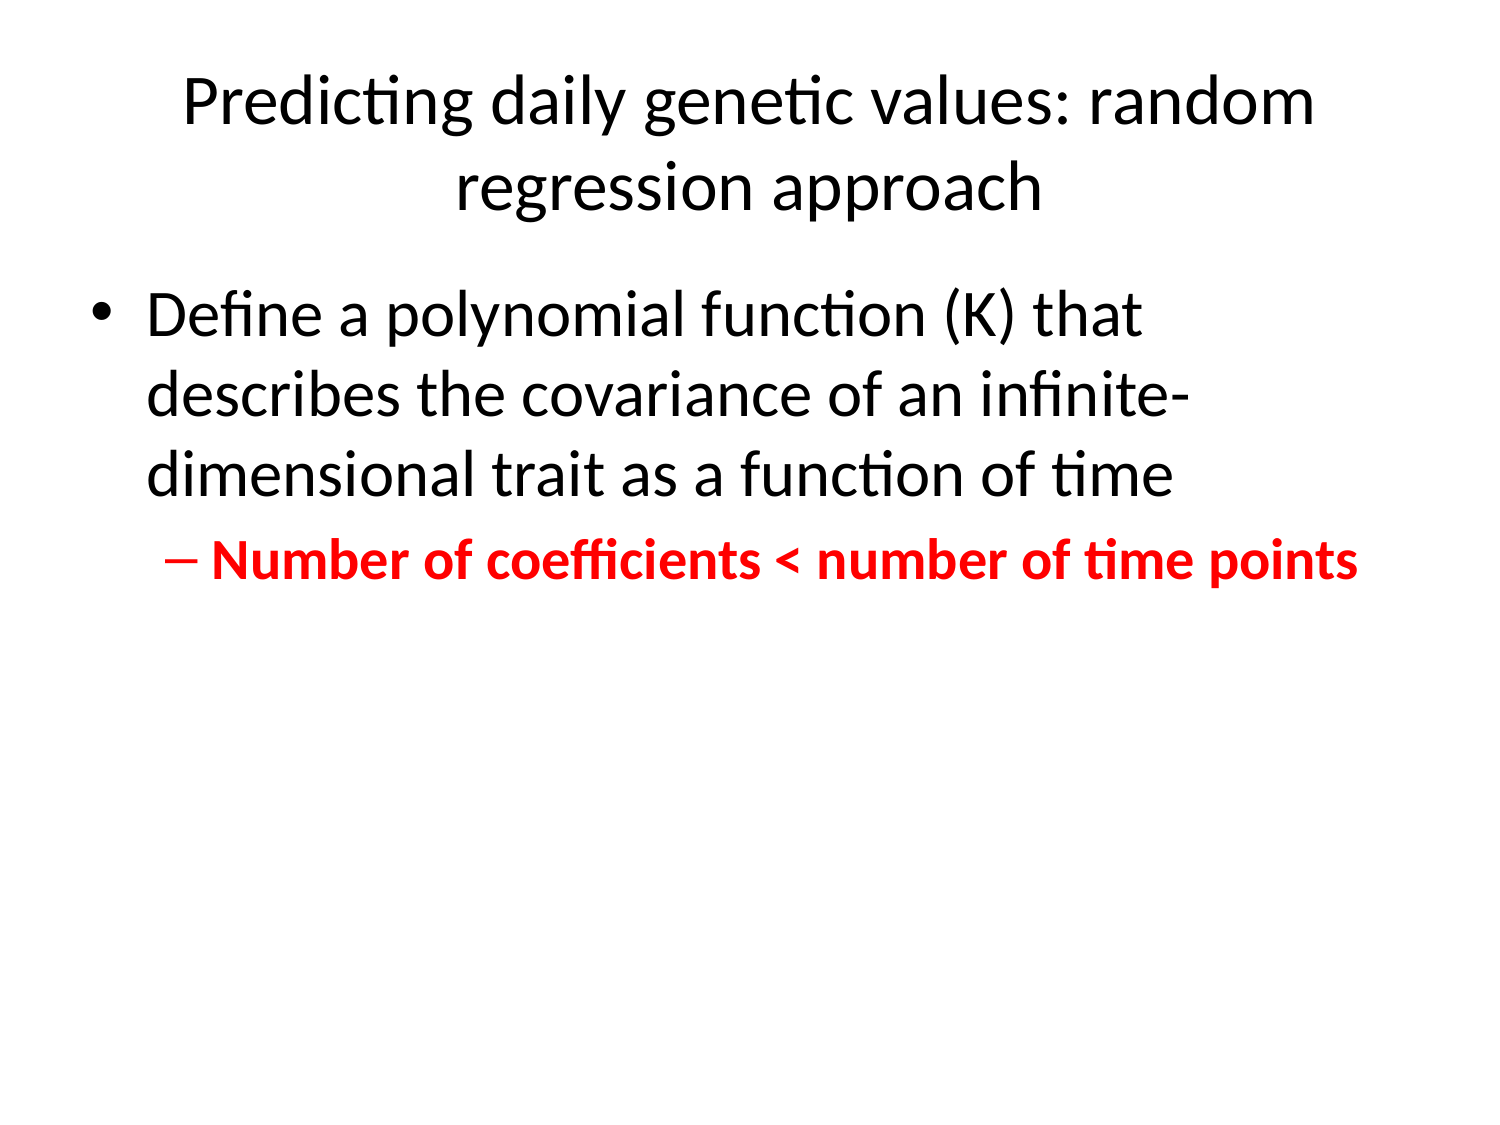

# Predicting daily genetic values: random regression approach
Define a polynomial function (K) that describes the covariance of an infinite-dimensional trait as a function of time
Number of coefficients < number of time points